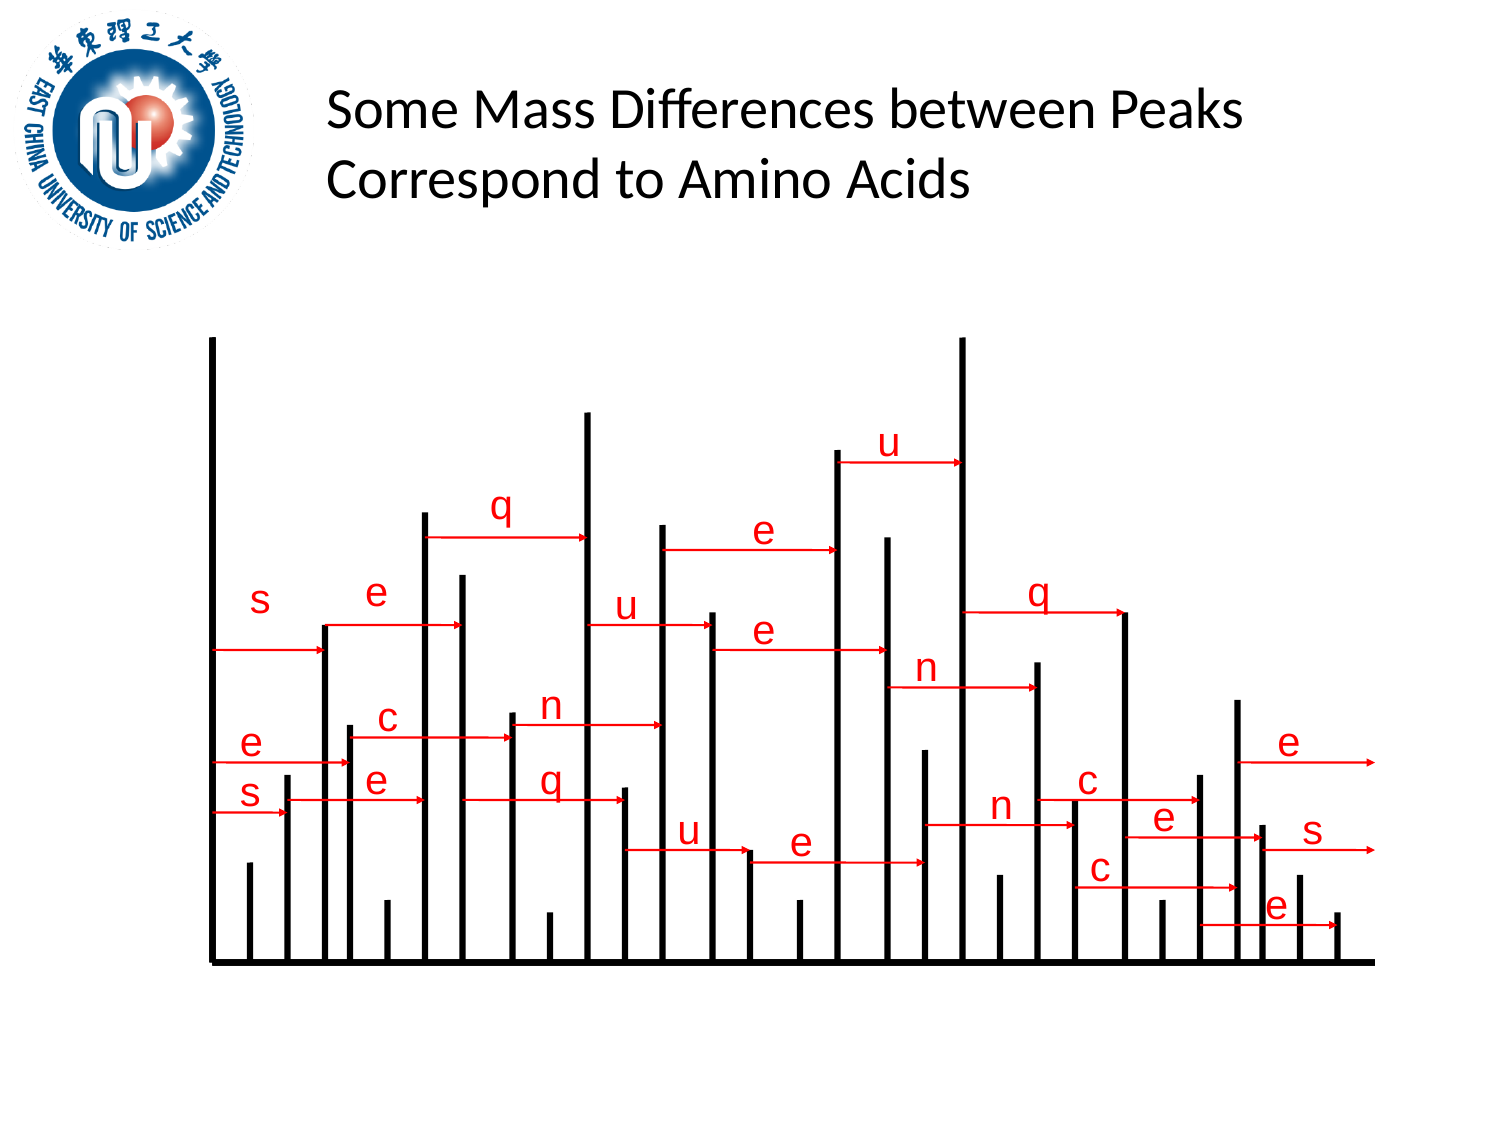

# Some Mass Differences between Peaks Correspond to Amino Acids

u

q
e

e
q
s
u
e

n

n
c

e
e

e
q
c
s

n
e
u
s

e

c

e